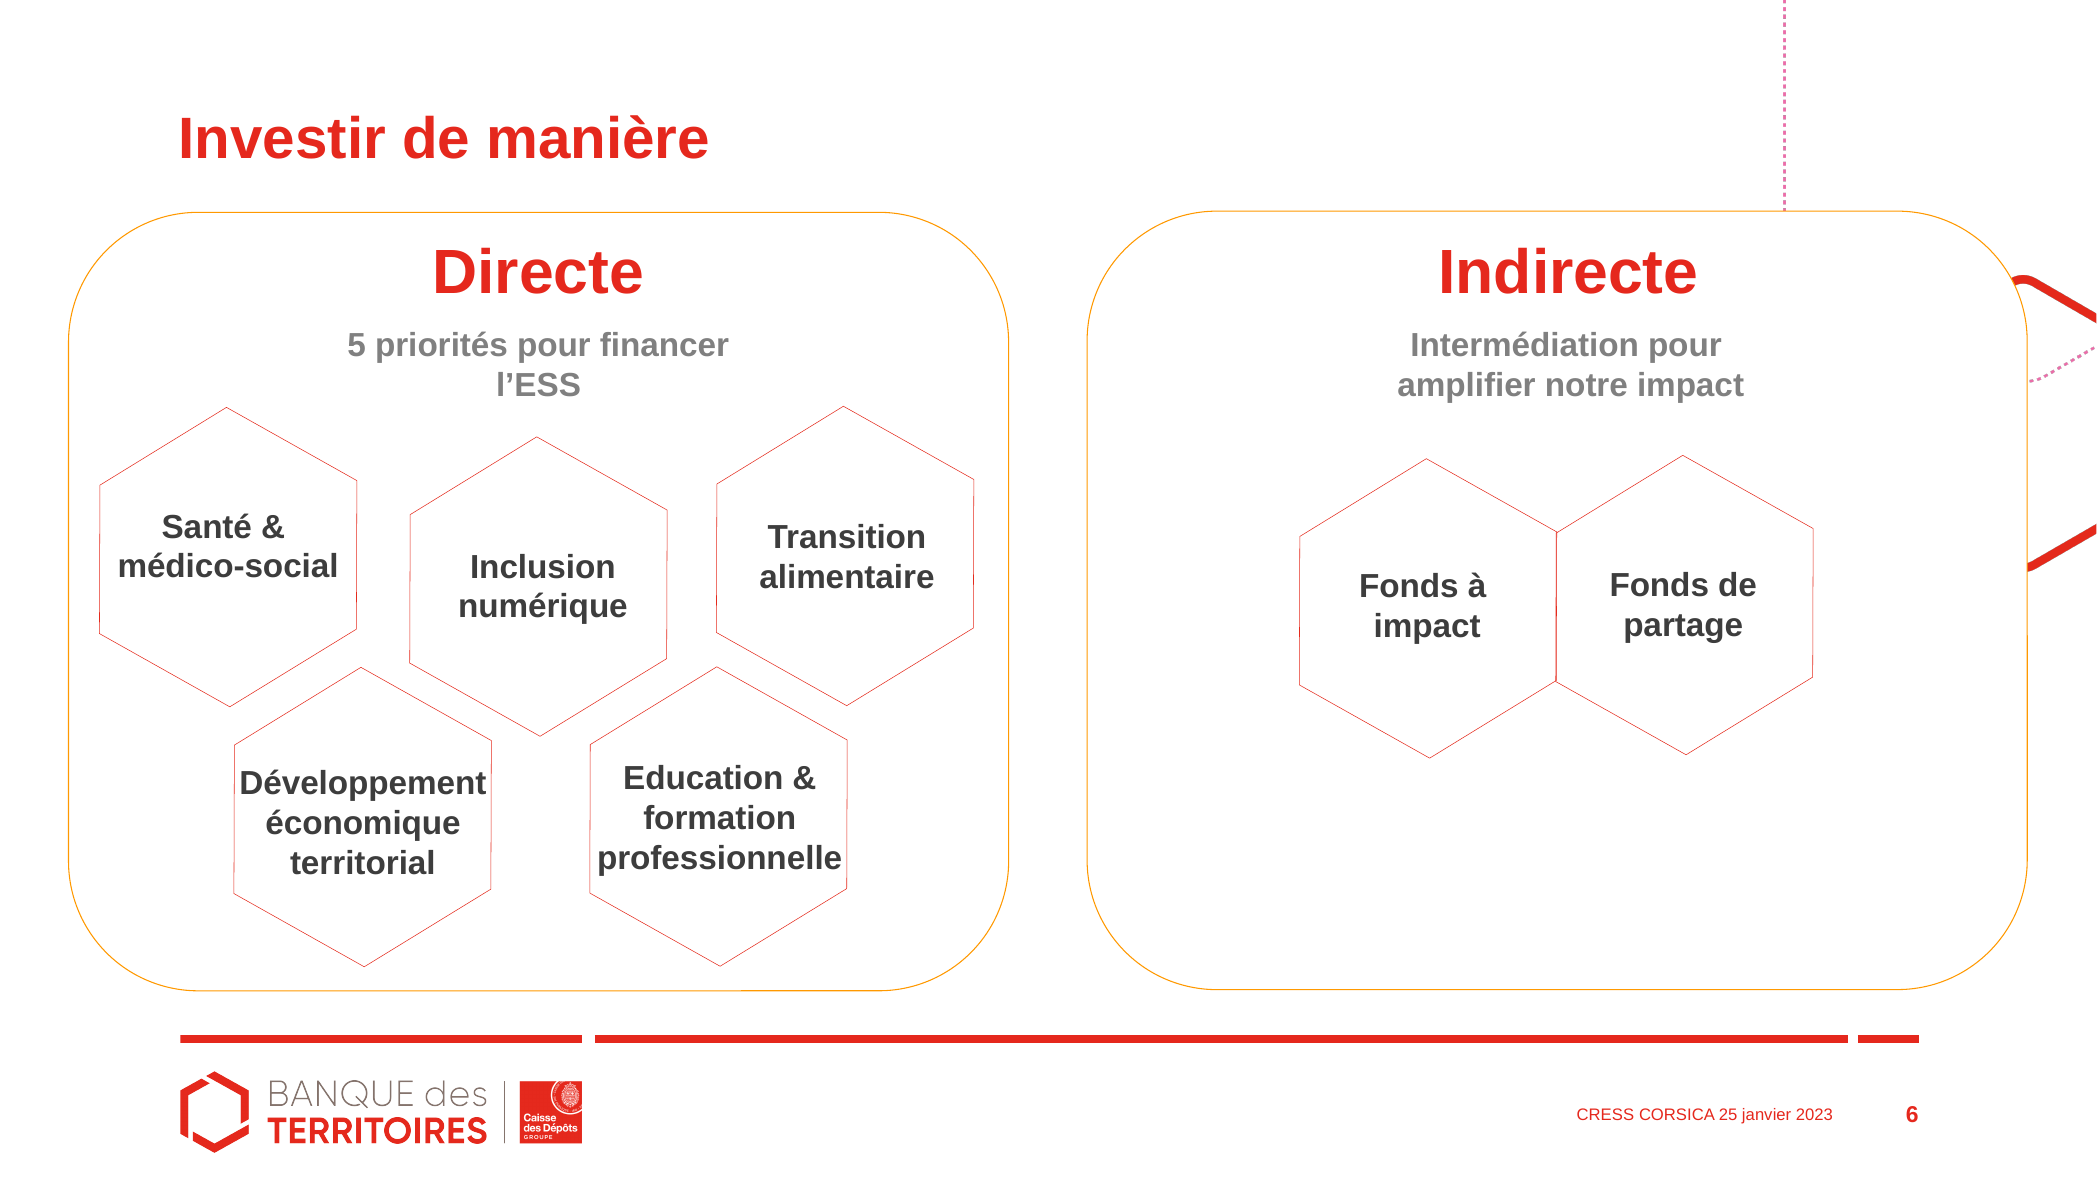

# Investir de manière

Directe
Indirecte
5 priorités pour financer l’ESS
Intermédiation pour
amplifier notre impact

Transition alimentaire

Santé &
médico-social

Inclusion numérique

Fonds de partage

Fonds à
impact

Education & formation professionnelle

Développement économique territorial
6
CRESS CORSICA 25 janvier 2023